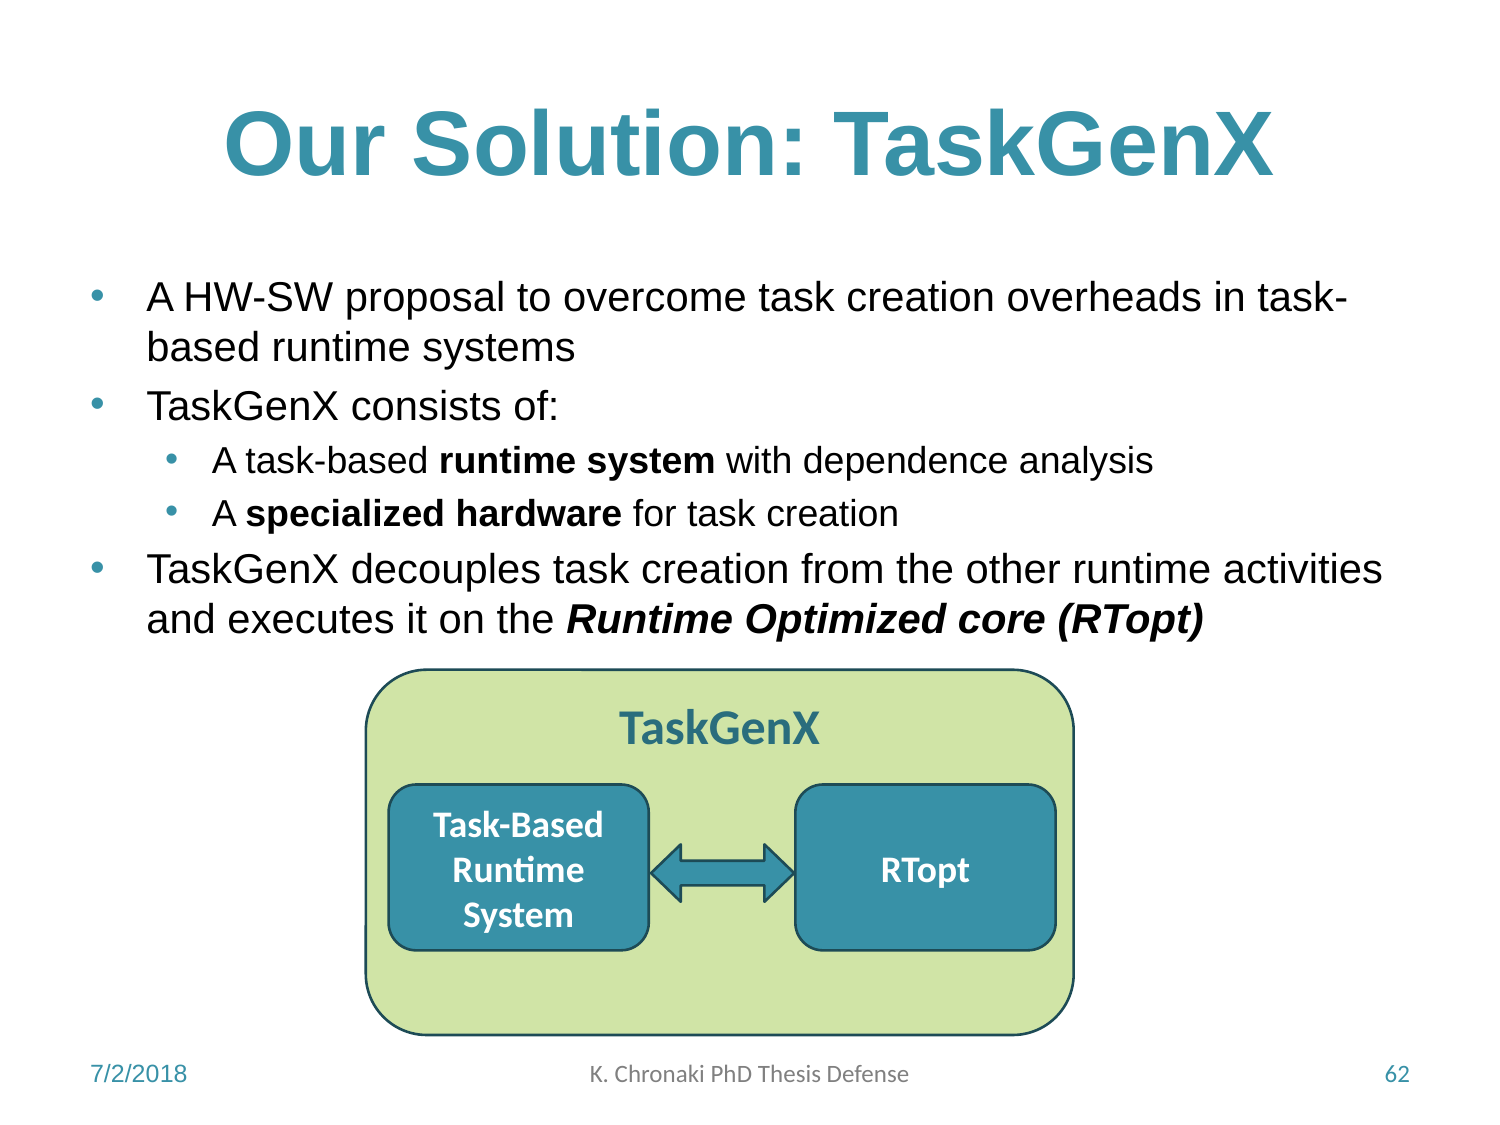

# Our Solution: TaskGenX
A HW-SW proposal to overcome task creation overheads in task-based runtime systems
TaskGenX consists of:
A task-based runtime system with dependence analysis
A specialized hardware for task creation
TaskGenX decouples task creation from the other runtime activities and executes it on the Runtime Optimized core (RTopt)
TaskGenX
RTopt
Task-Based Runtime System

7/2/2018
K. Chronaki PhD Thesis Defense
62